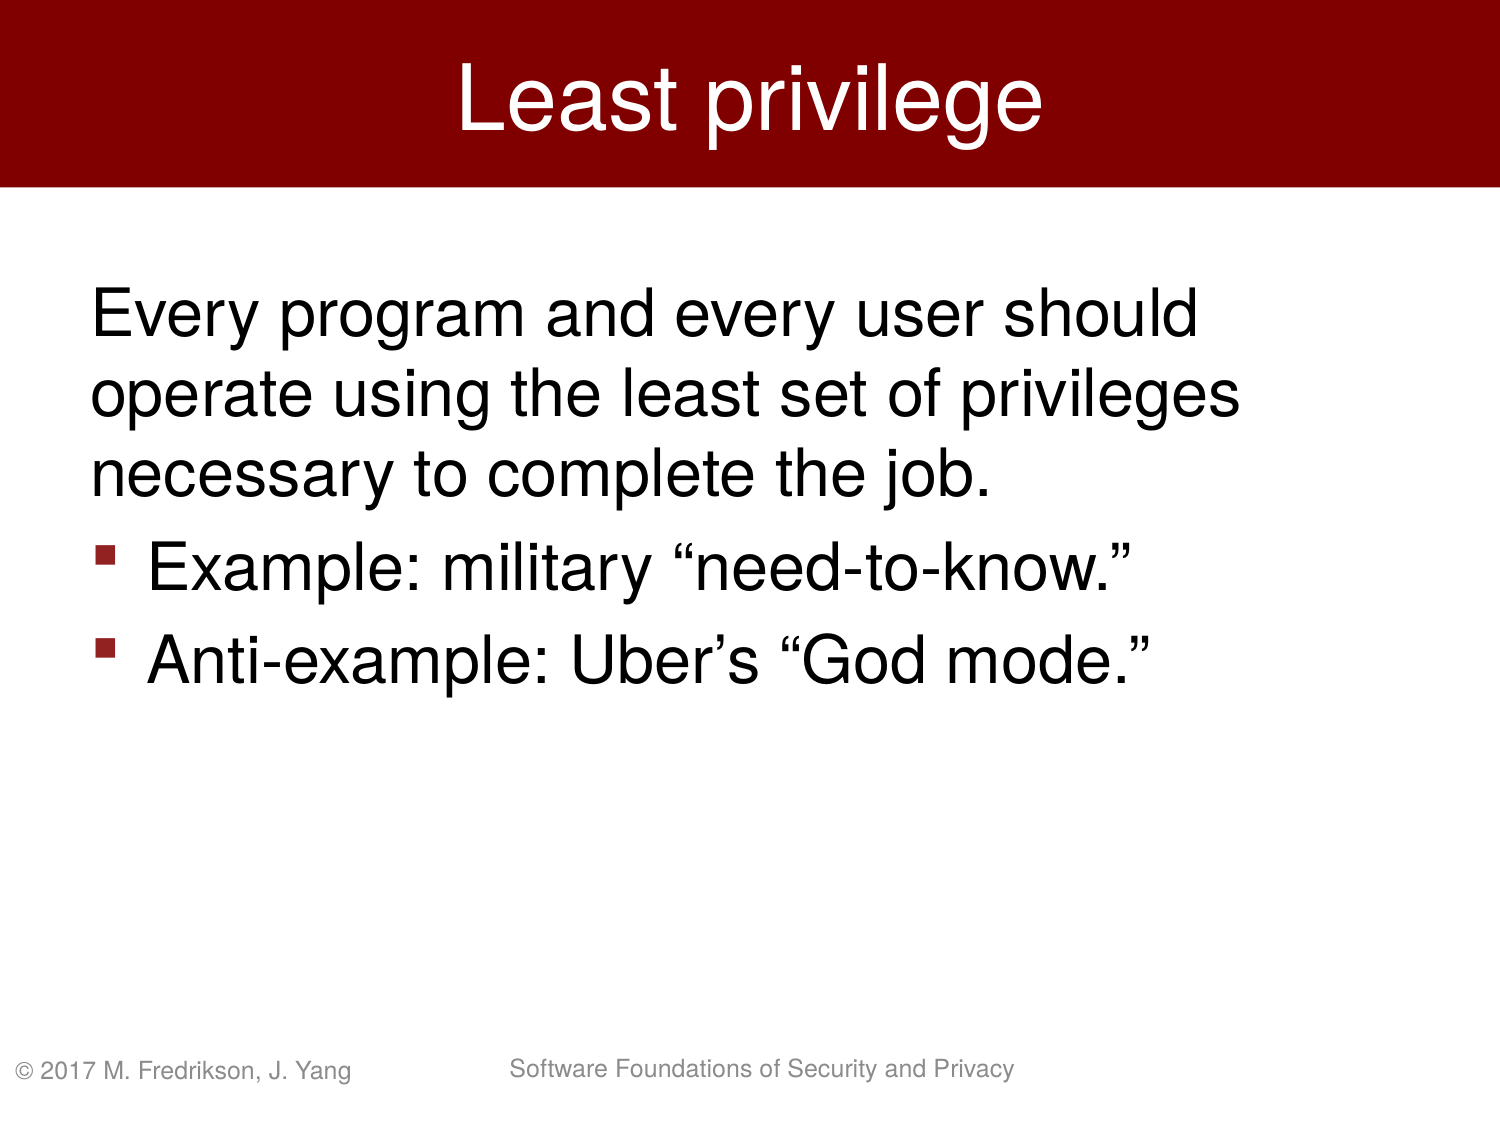

# Least privilege
Every program and every user should operate using the least set of privileges necessary to complete the job.
Example: military “need-to-know.”
Anti-example: Uber’s “God mode.”
© 2017 M. Fredrikson, J. Yang